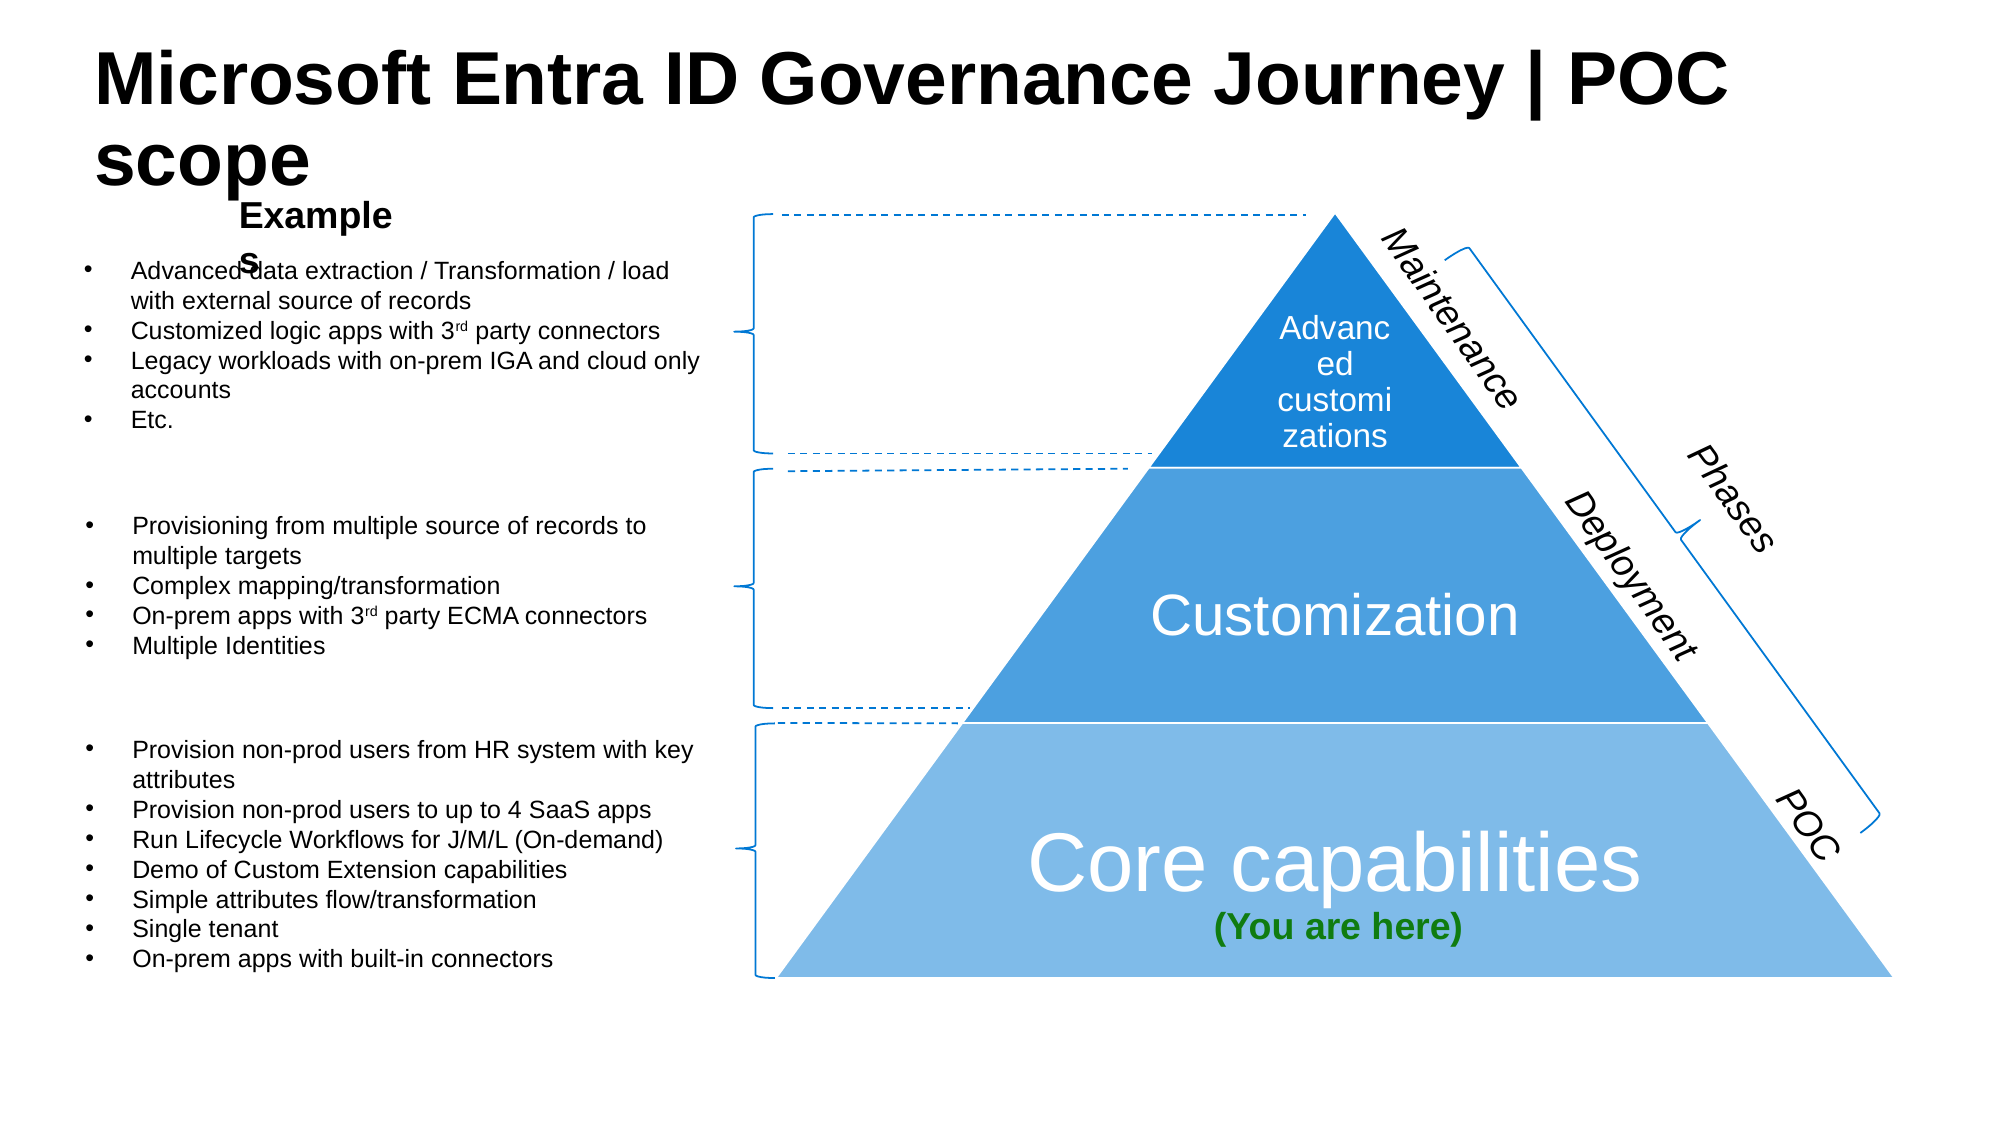

Microsoft Entra ID Governance Journey | POC scope

Examples
Advanced customizations
Customization
Core capabilities

Advanced data extraction / Transformation / load with external source of records
Customized logic apps with 3rd party connectors
Legacy workloads with on-prem IGA and cloud only accounts
Etc.
Maintenance
Phases

Provisioning from multiple source of records to multiple targets
Complex mapping/transformation
On-prem apps with 3rd party ECMA connectors
Multiple Identities
Deployment

Provision non-prod users from HR system with key attributes
Provision non-prod users to up to 4 SaaS apps
Run Lifecycle Workflows for J/M/L (On-demand)
Demo of Custom Extension capabilities
Simple attributes flow/transformation
Single tenant
On-prem apps with built-in connectors
POC
(You are here)